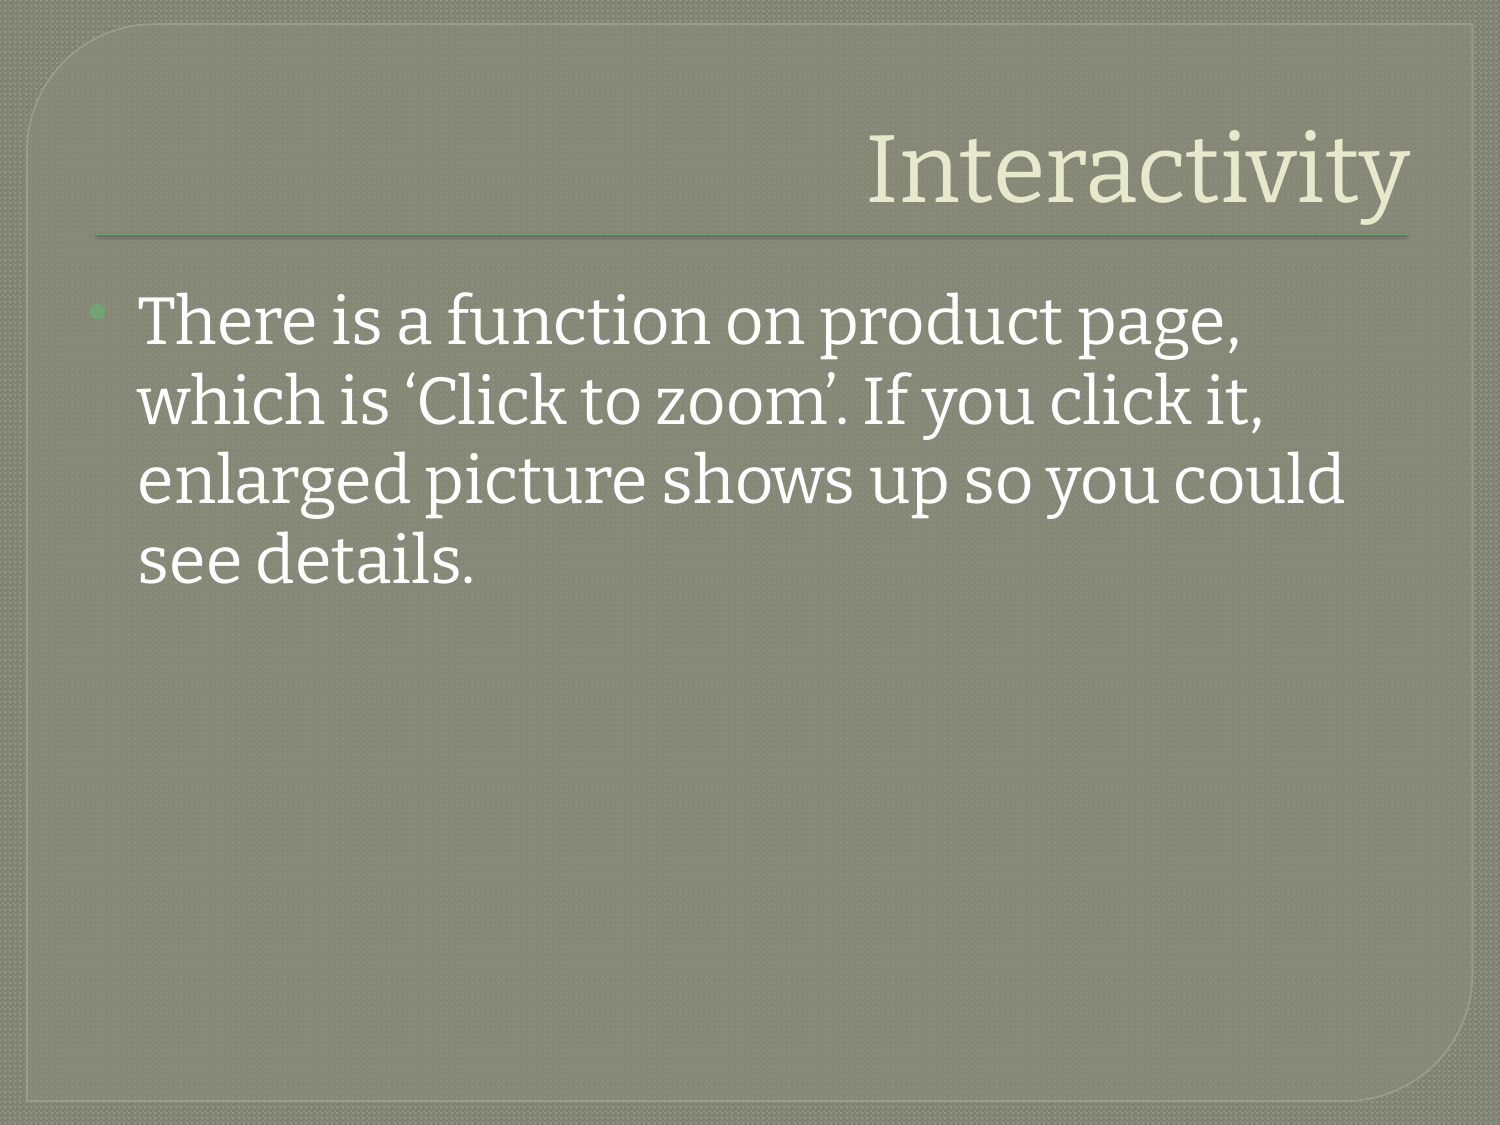

# Interactivity
There is a function on product page, which is ‘Click to zoom’. If you click it, enlarged picture shows up so you could see details.